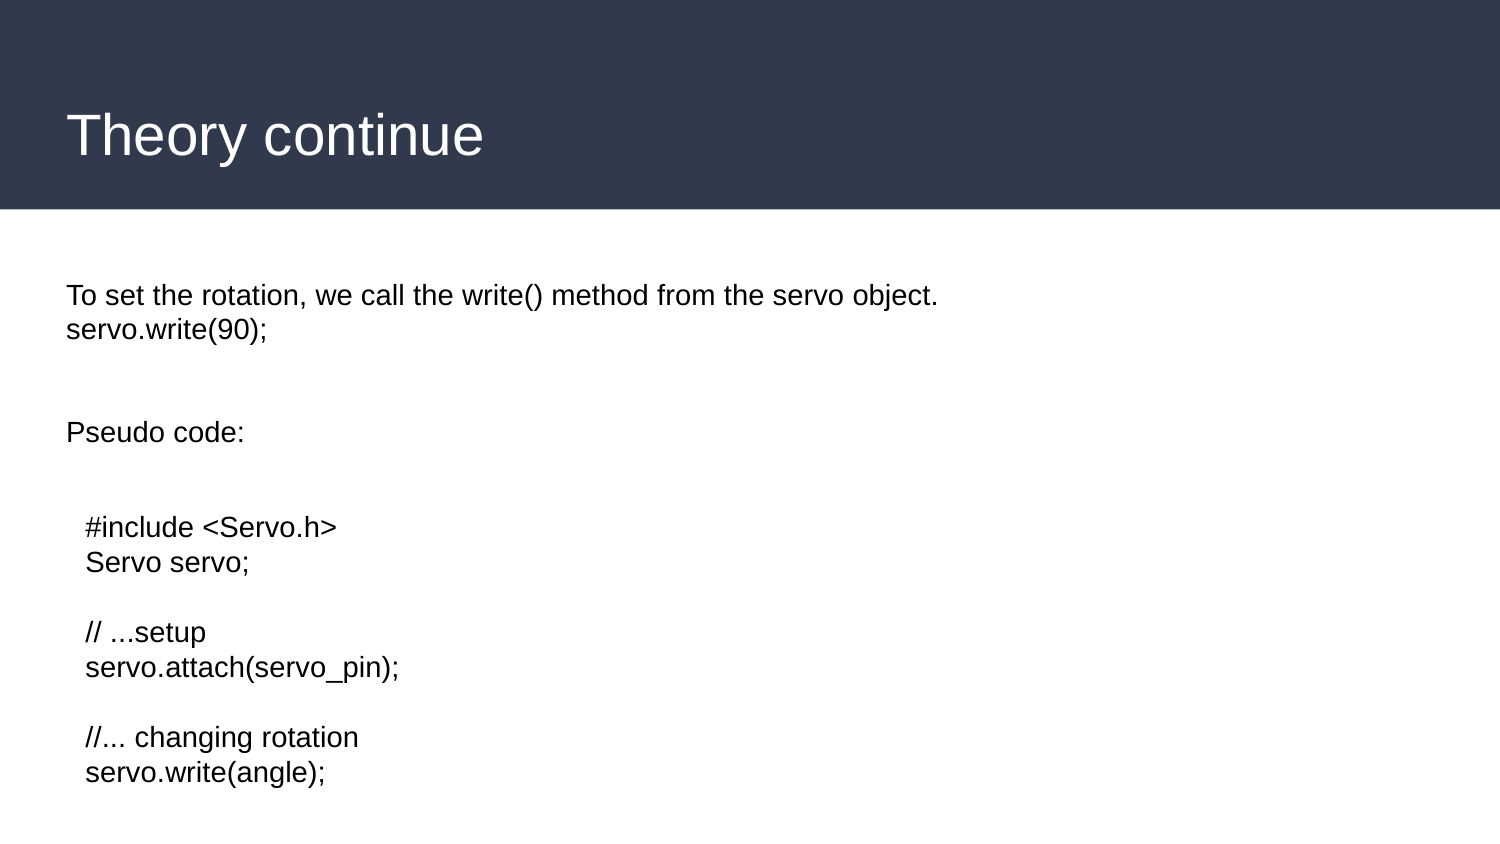

# Theory continue
To set the rotation, we call the write() method from the servo object.
servo.write(90);
Pseudo code:
#include <Servo.h>
Servo servo;

// ...setup
servo.attach(servo_pin);

//... changing rotation
servo.write(angle);